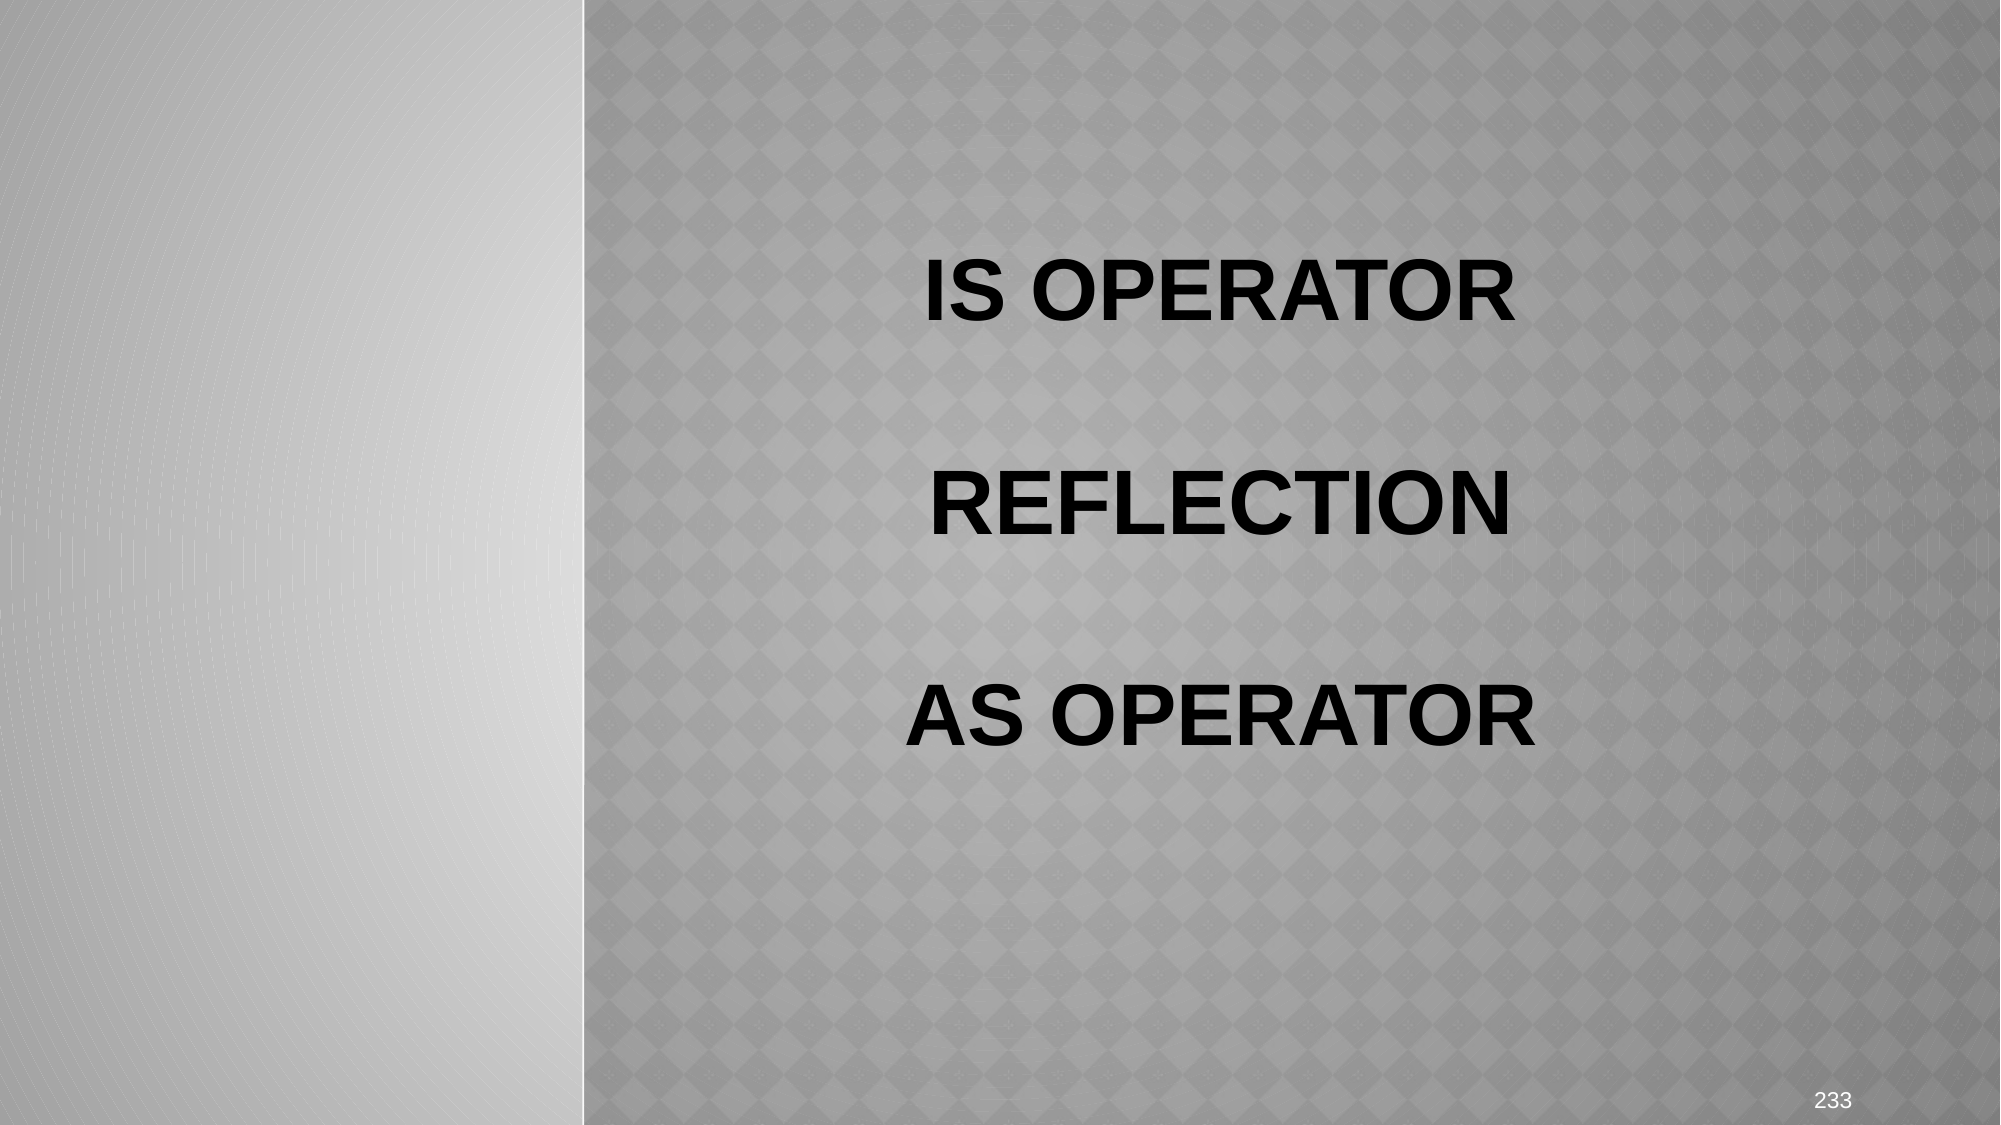

# IS Operator Reflection AS OPERATOR
233